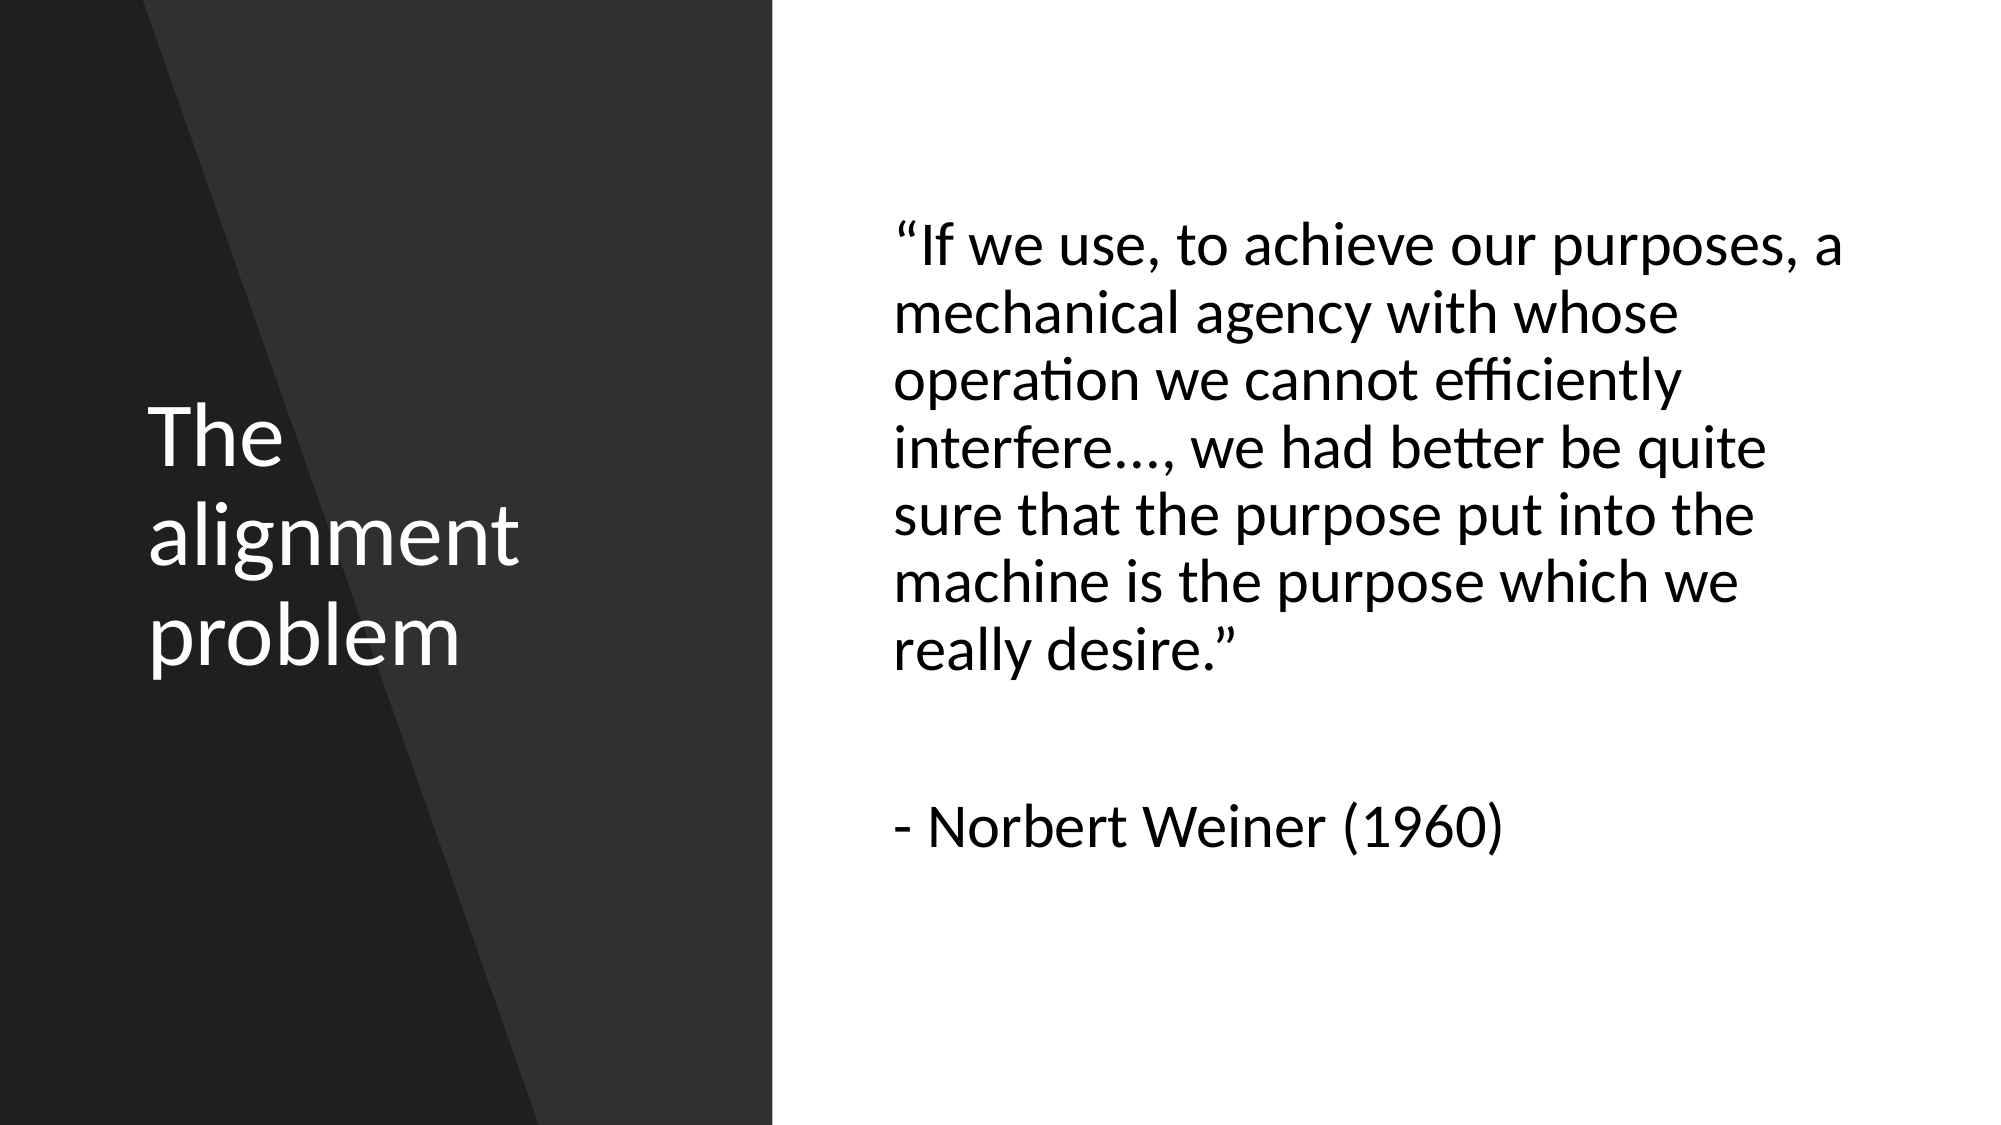

# The alignment problem
“If we use, to achieve our purposes, a mechanical agency with whose operation we cannot efficiently interfere..., we had better be quite sure that the purpose put into the machine is the purpose which we really desire.”

- Norbert Weiner (1960)